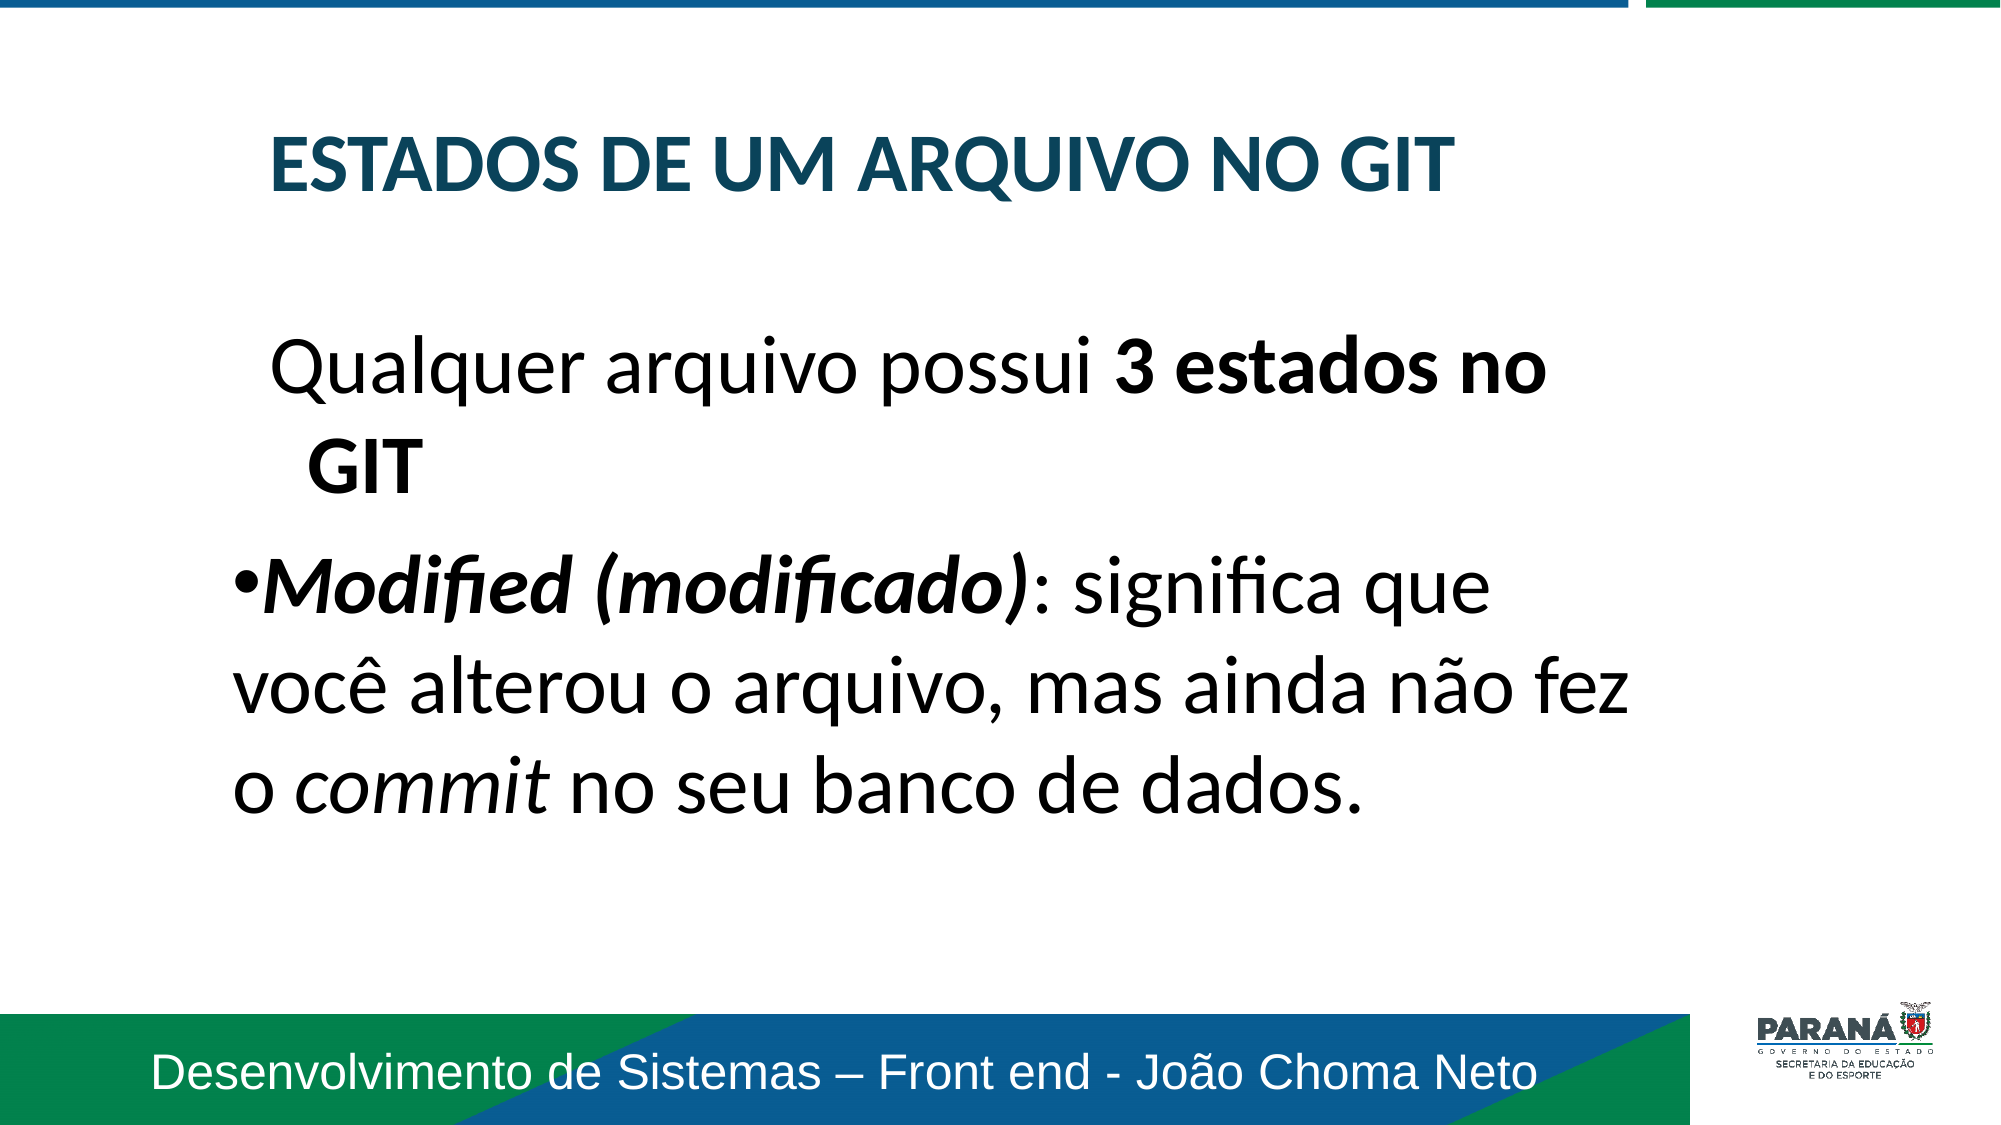

ESTADOS DE UM ARQUIVO NO GIT
Qualquer arquivo possui 3 estados no GIT
Modified (modificado): significa que você alterou o arquivo, mas ainda não fez o commit no seu banco de dados.